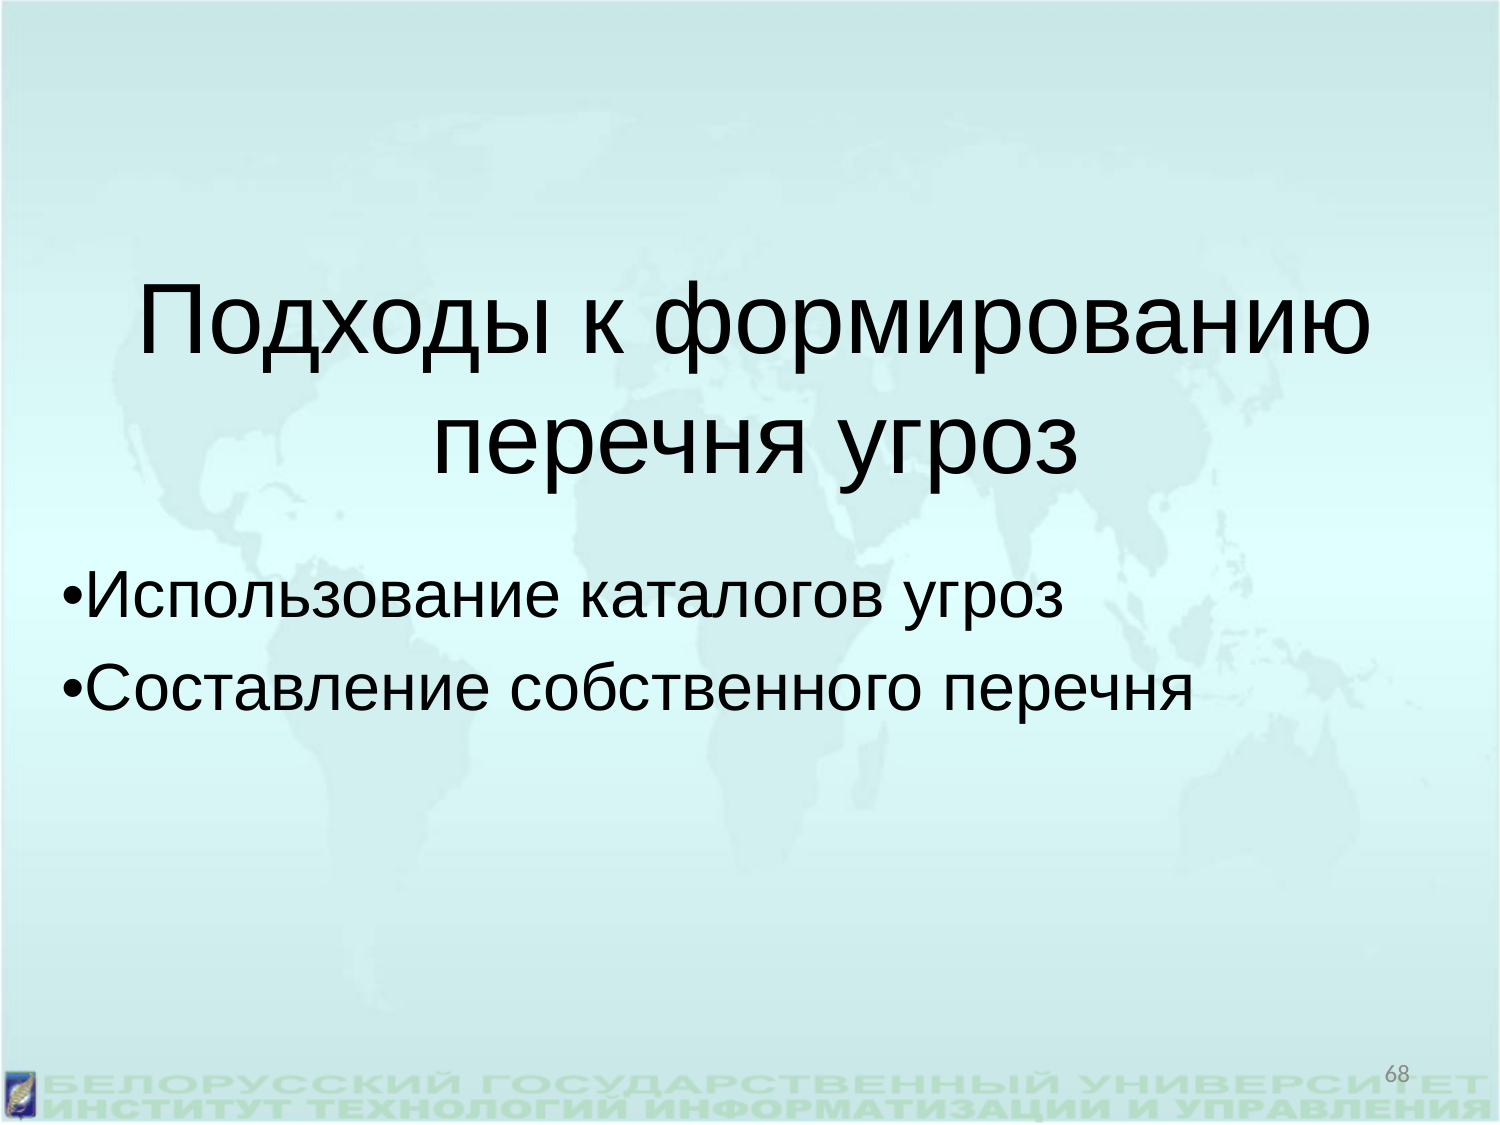

Подходы к формированию перечня угроз

•Использование каталогов угроз
•Составление собственного перечня

68